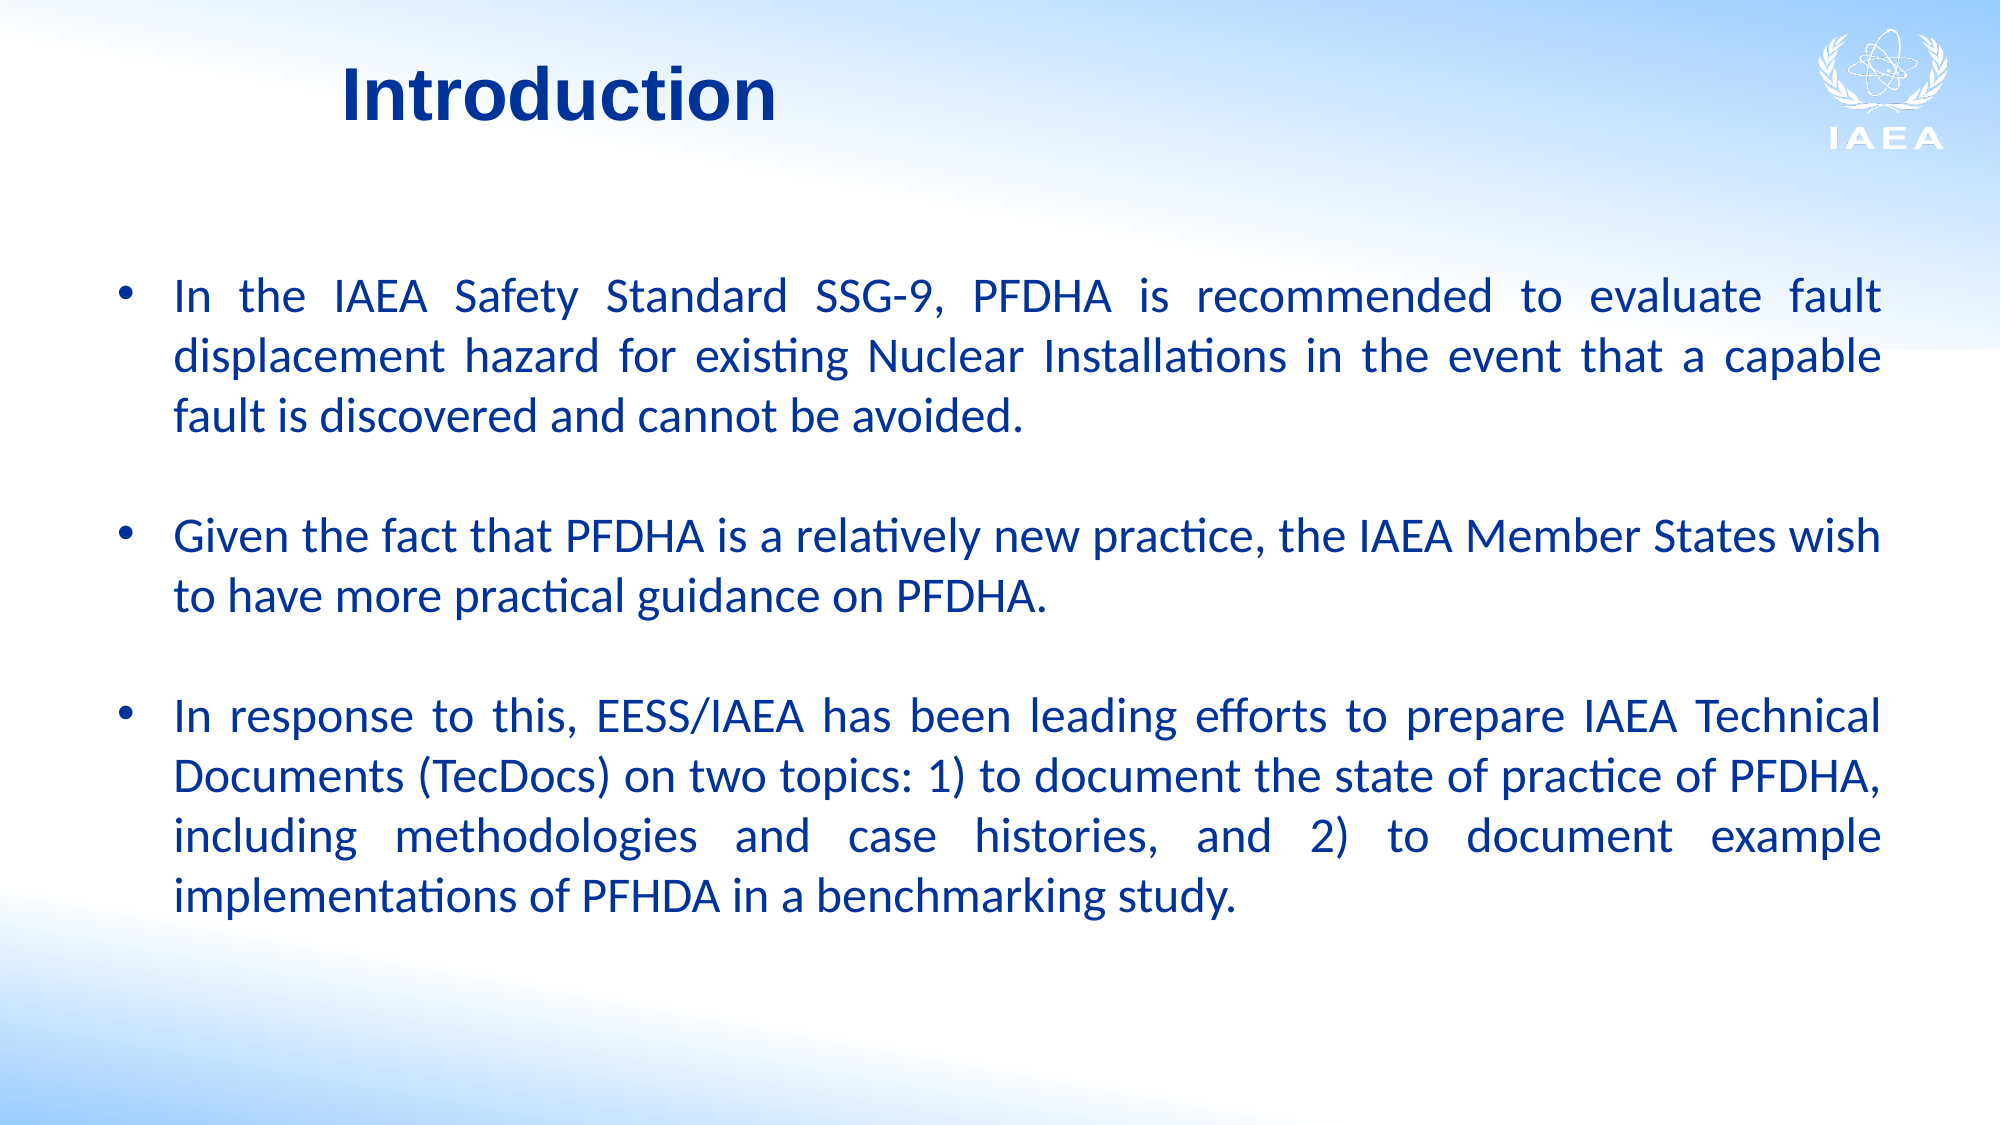

# Introduction
In the IAEA Safety Standard SSG-9, PFDHA is recommended to evaluate fault displacement hazard for existing Nuclear Installations in the event that a capable fault is discovered and cannot be avoided.

Given the fact that PFDHA is a relatively new practice, the IAEA Member States wish to have more practical guidance on PFDHA.

In response to this, EESS/IAEA has been leading efforts to prepare IAEA Technical Documents (TecDocs) on two topics: 1) to document the state of practice of PFDHA, including methodologies and case histories, and 2) to document example implementations of PFHDA in a benchmarking study.